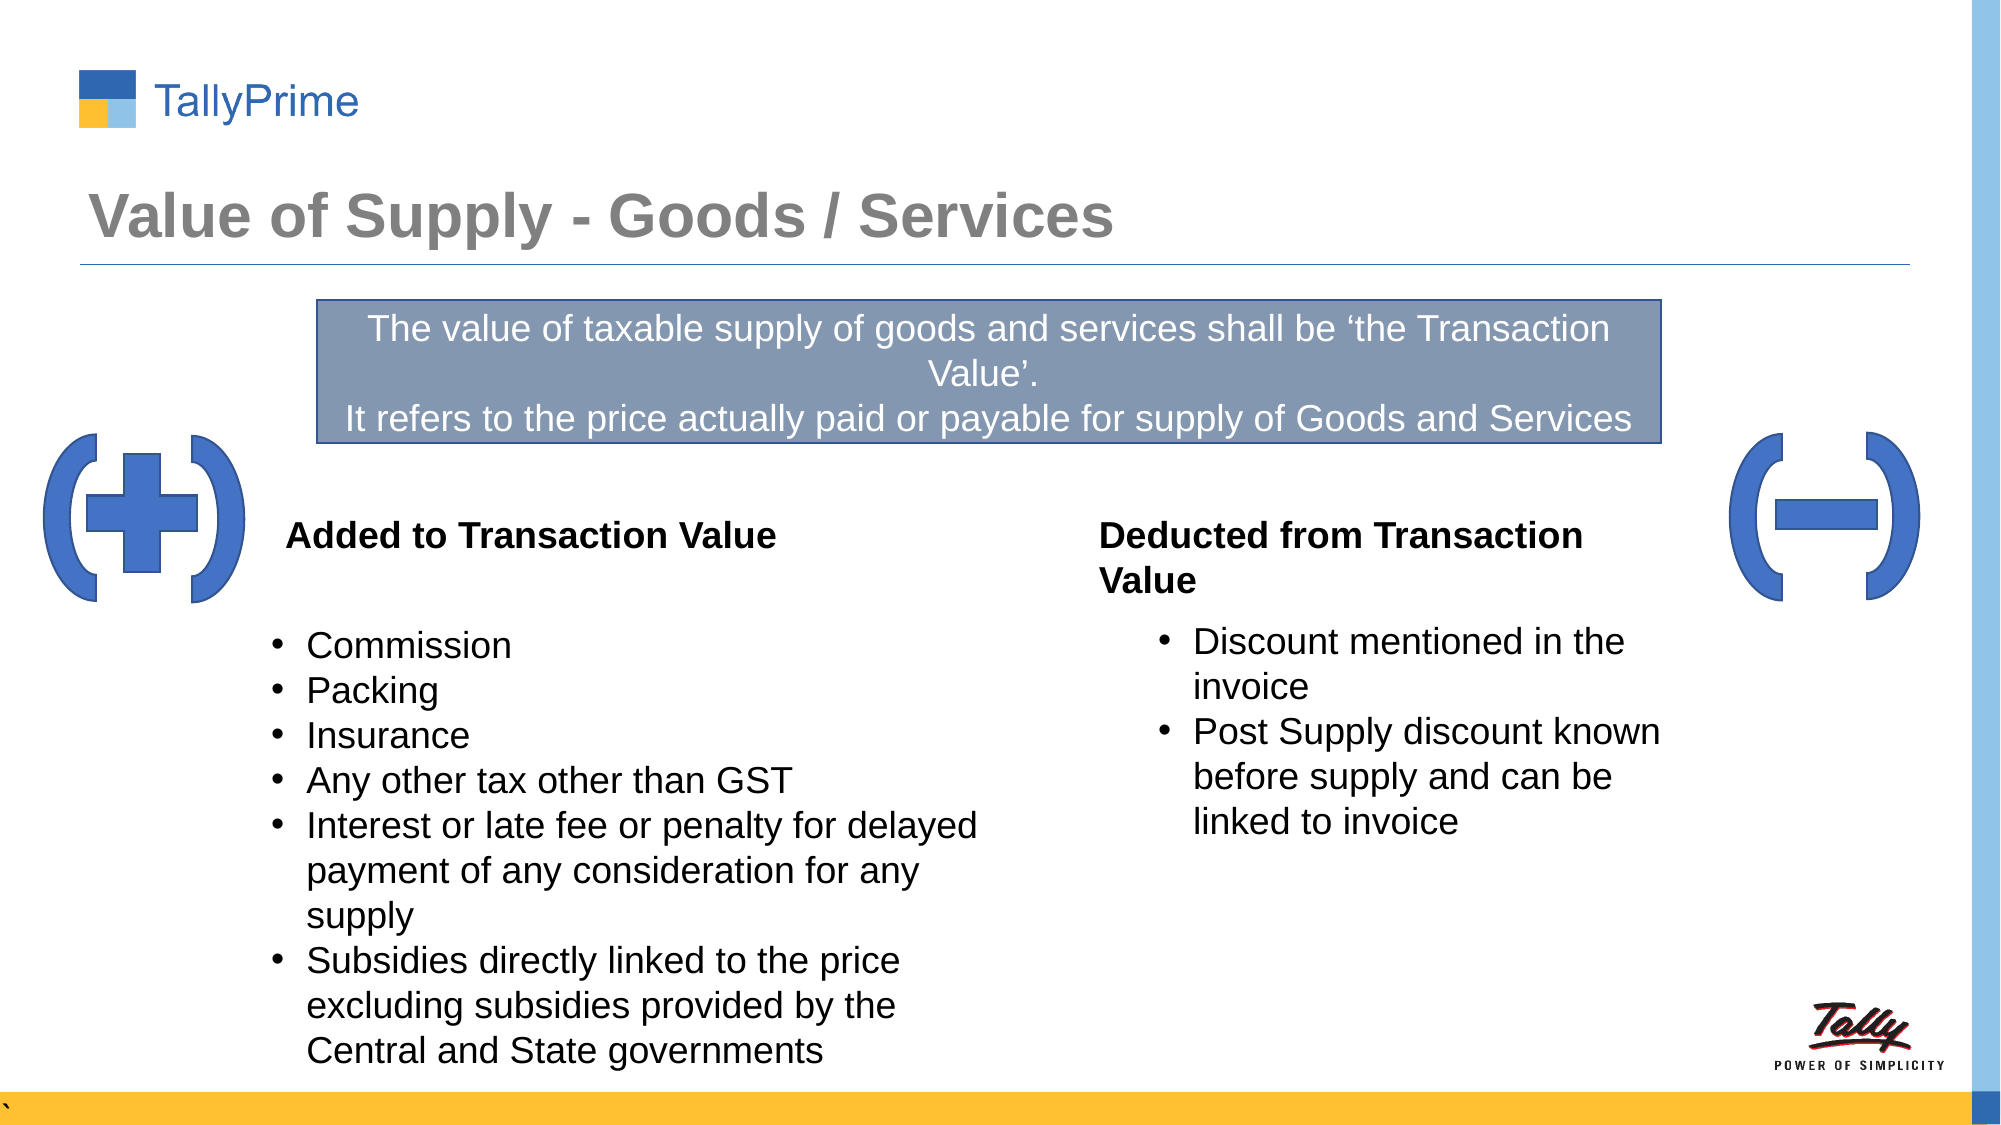

# Value of Supply - Goods / Services
The value of taxable supply of goods and services shall be ‘the Transaction Value’.
It refers to the price actually paid or payable for supply of Goods and Services

Deducted from Transaction Value
Added to Transaction Value
Discount mentioned in the invoice
Post Supply discount known before supply and can be linked to invoice
Commission
Packing
Insurance
Any other tax other than GST
Interest or late fee or penalty for delayed payment of any consideration for any supply
Subsidies directly linked to the price excluding subsidies provided by the Central and State governments